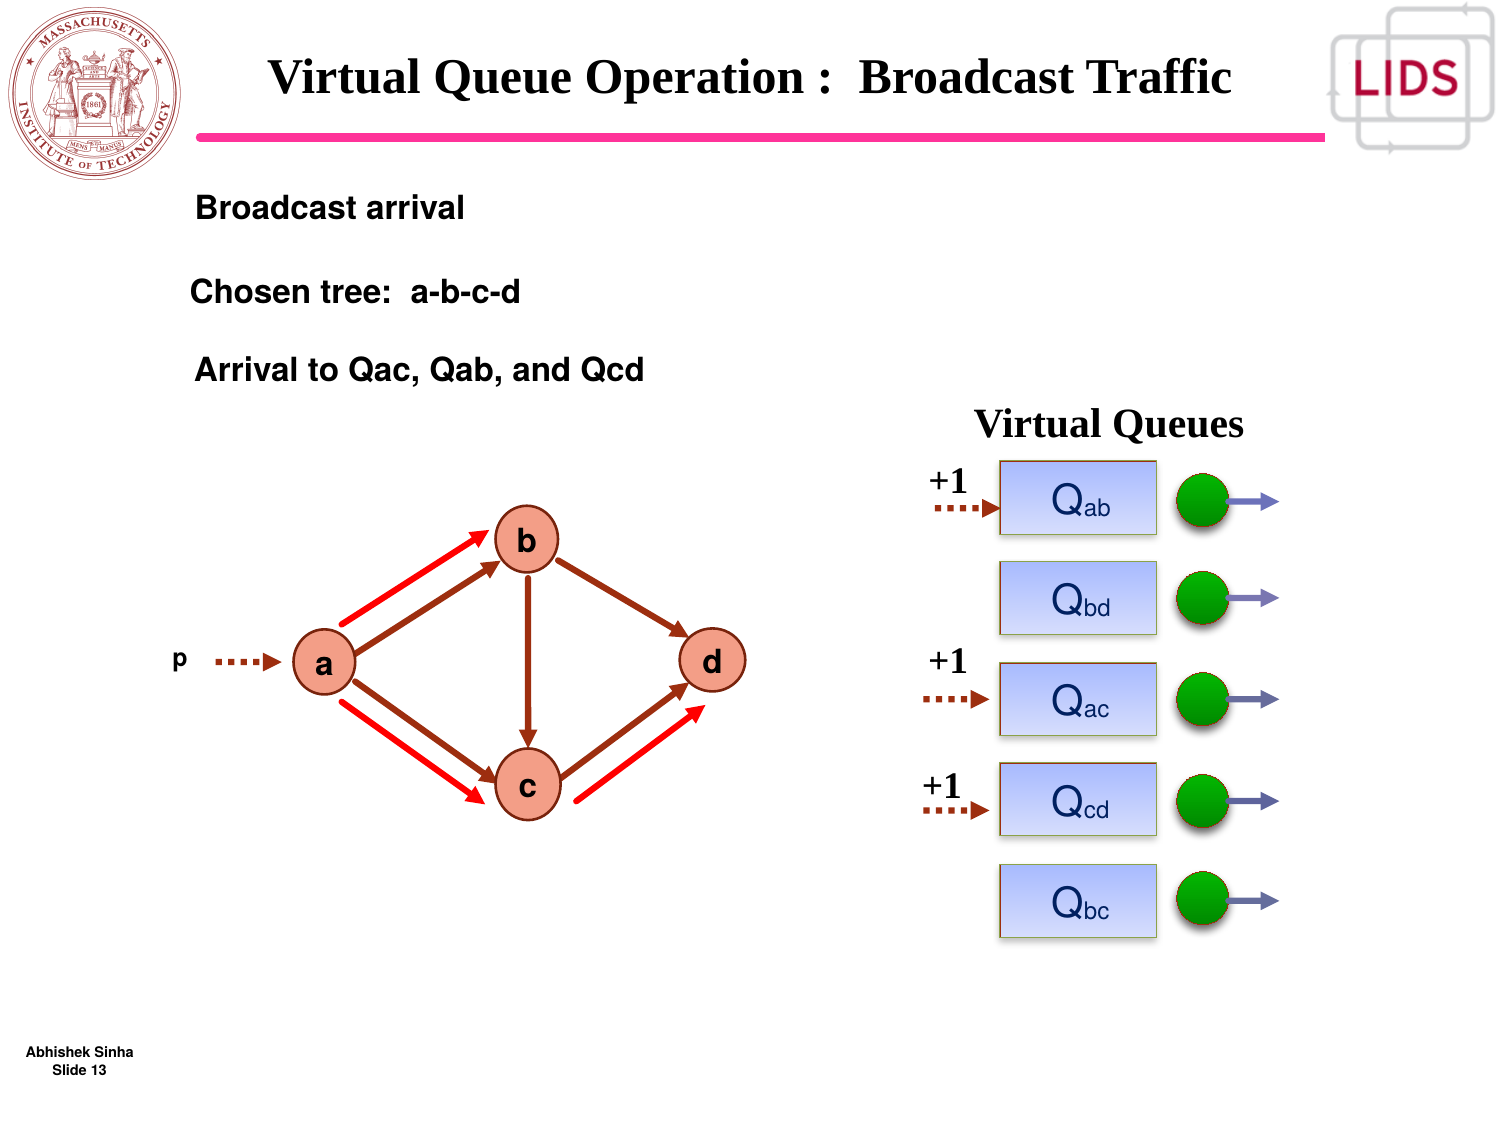

# Virtual Queue Operation :  Broadcast Traffic
Broadcast arrival
Chosen tree:  a-b-c-d
Arrival to Qac, Qab, and Qcd
Virtual Queues
+1
    Qab

b

    Qbd

d
+1
a
p

    Qac

c
+1
    Qcd

    Qbc